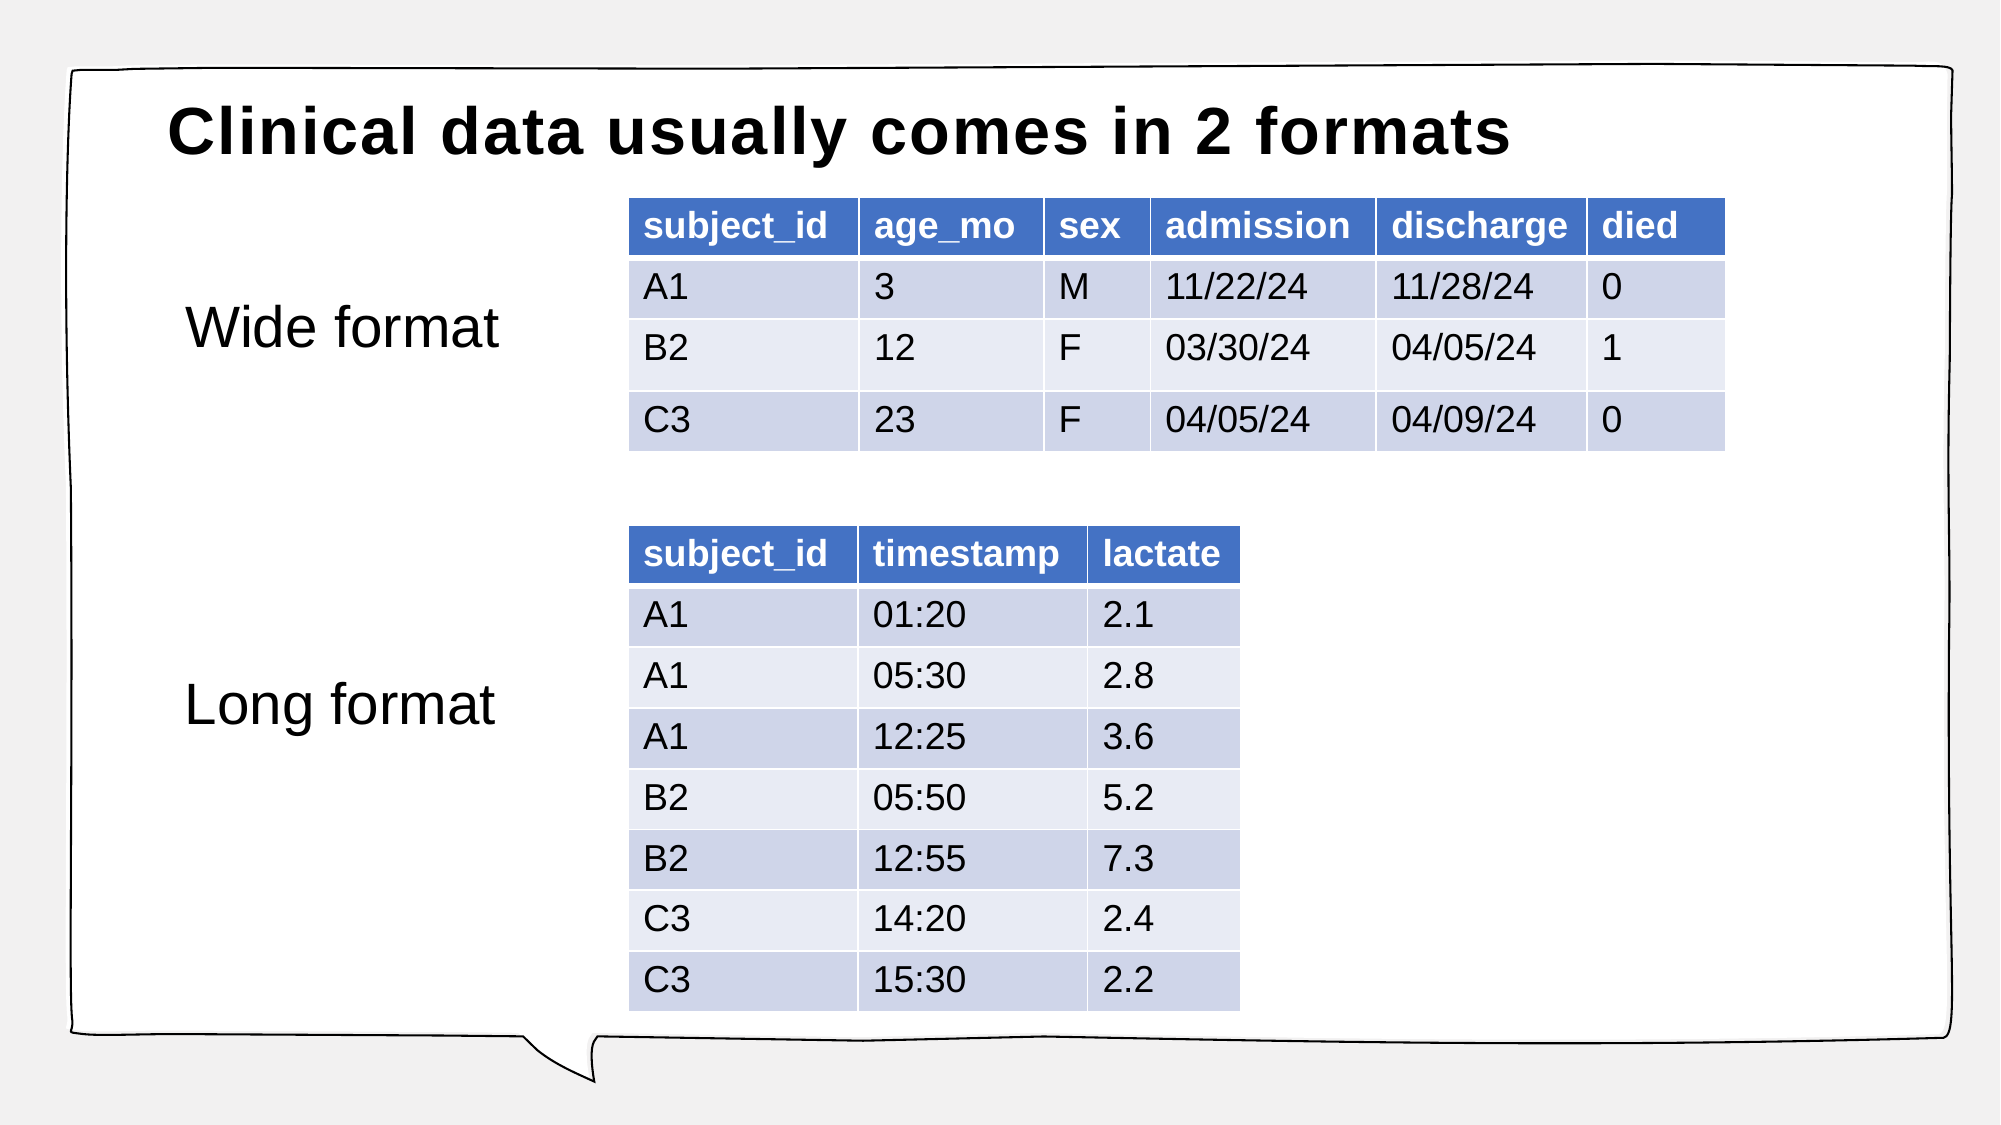

# Clinical data usually comes in 2 formats
| subject\_id | age\_mo | sex | admission | discharge | died |
| --- | --- | --- | --- | --- | --- |
| A1 | 3 | M | 11/22/24 | 11/28/24 | 0 |
| B2 | 12 | F | 03/30/24 | 04/05/24 | 1 |
| C3 | 23 | F | 04/05/24 | 04/09/24 | 0 |
Wide format
| subject\_id | timestamp | lactate |
| --- | --- | --- |
| A1 | 01:20 | 2.1 |
| A1 | 05:30 | 2.8 |
| A1 | 12:25 | 3.6 |
| B2 | 05:50 | 5.2 |
| B2 | 12:55 | 7.3 |
| C3 | 14:20 | 2.4 |
| C3 | 15:30 | 2.2 |
Long format